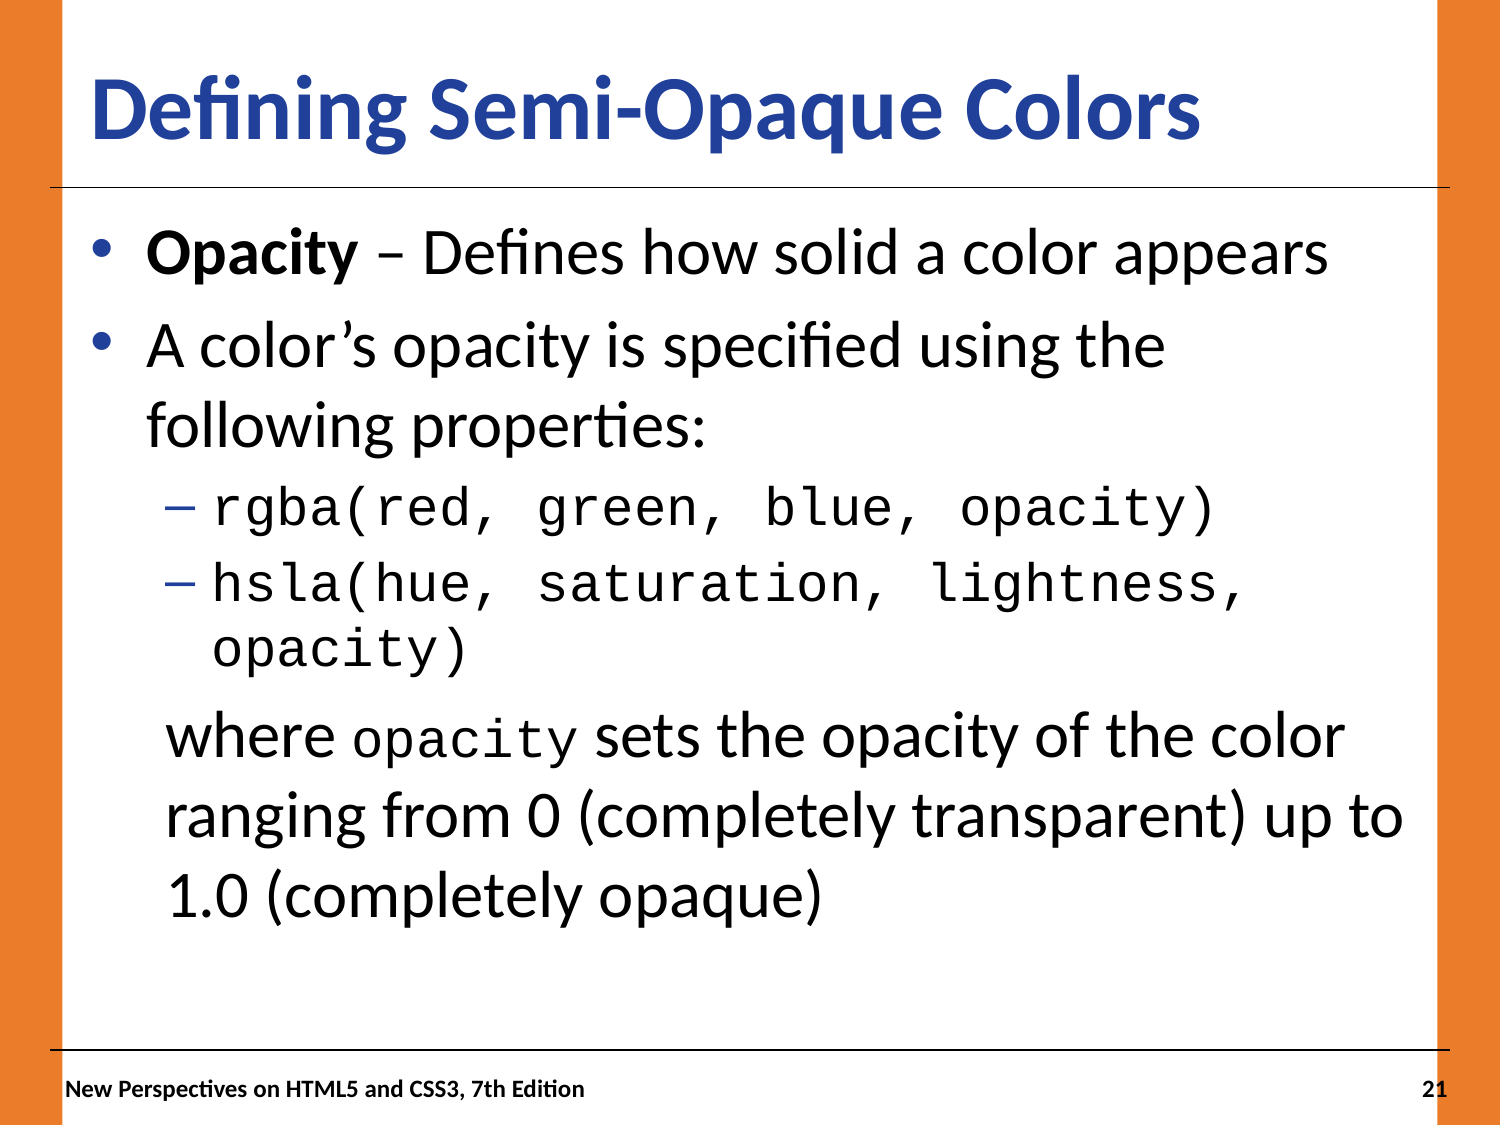

# Defining Semi-Opaque Colors
Opacity – Defines how solid a color appears
A color’s opacity is specified using the following properties:
rgba(red, green, blue, opacity)
hsla(hue, saturation, lightness, opacity)
where opacity sets the opacity of the color ranging from 0 (completely transparent) up to 1.0 (completely opaque)
New Perspectives on HTML5 and CSS3, 7th Edition
21